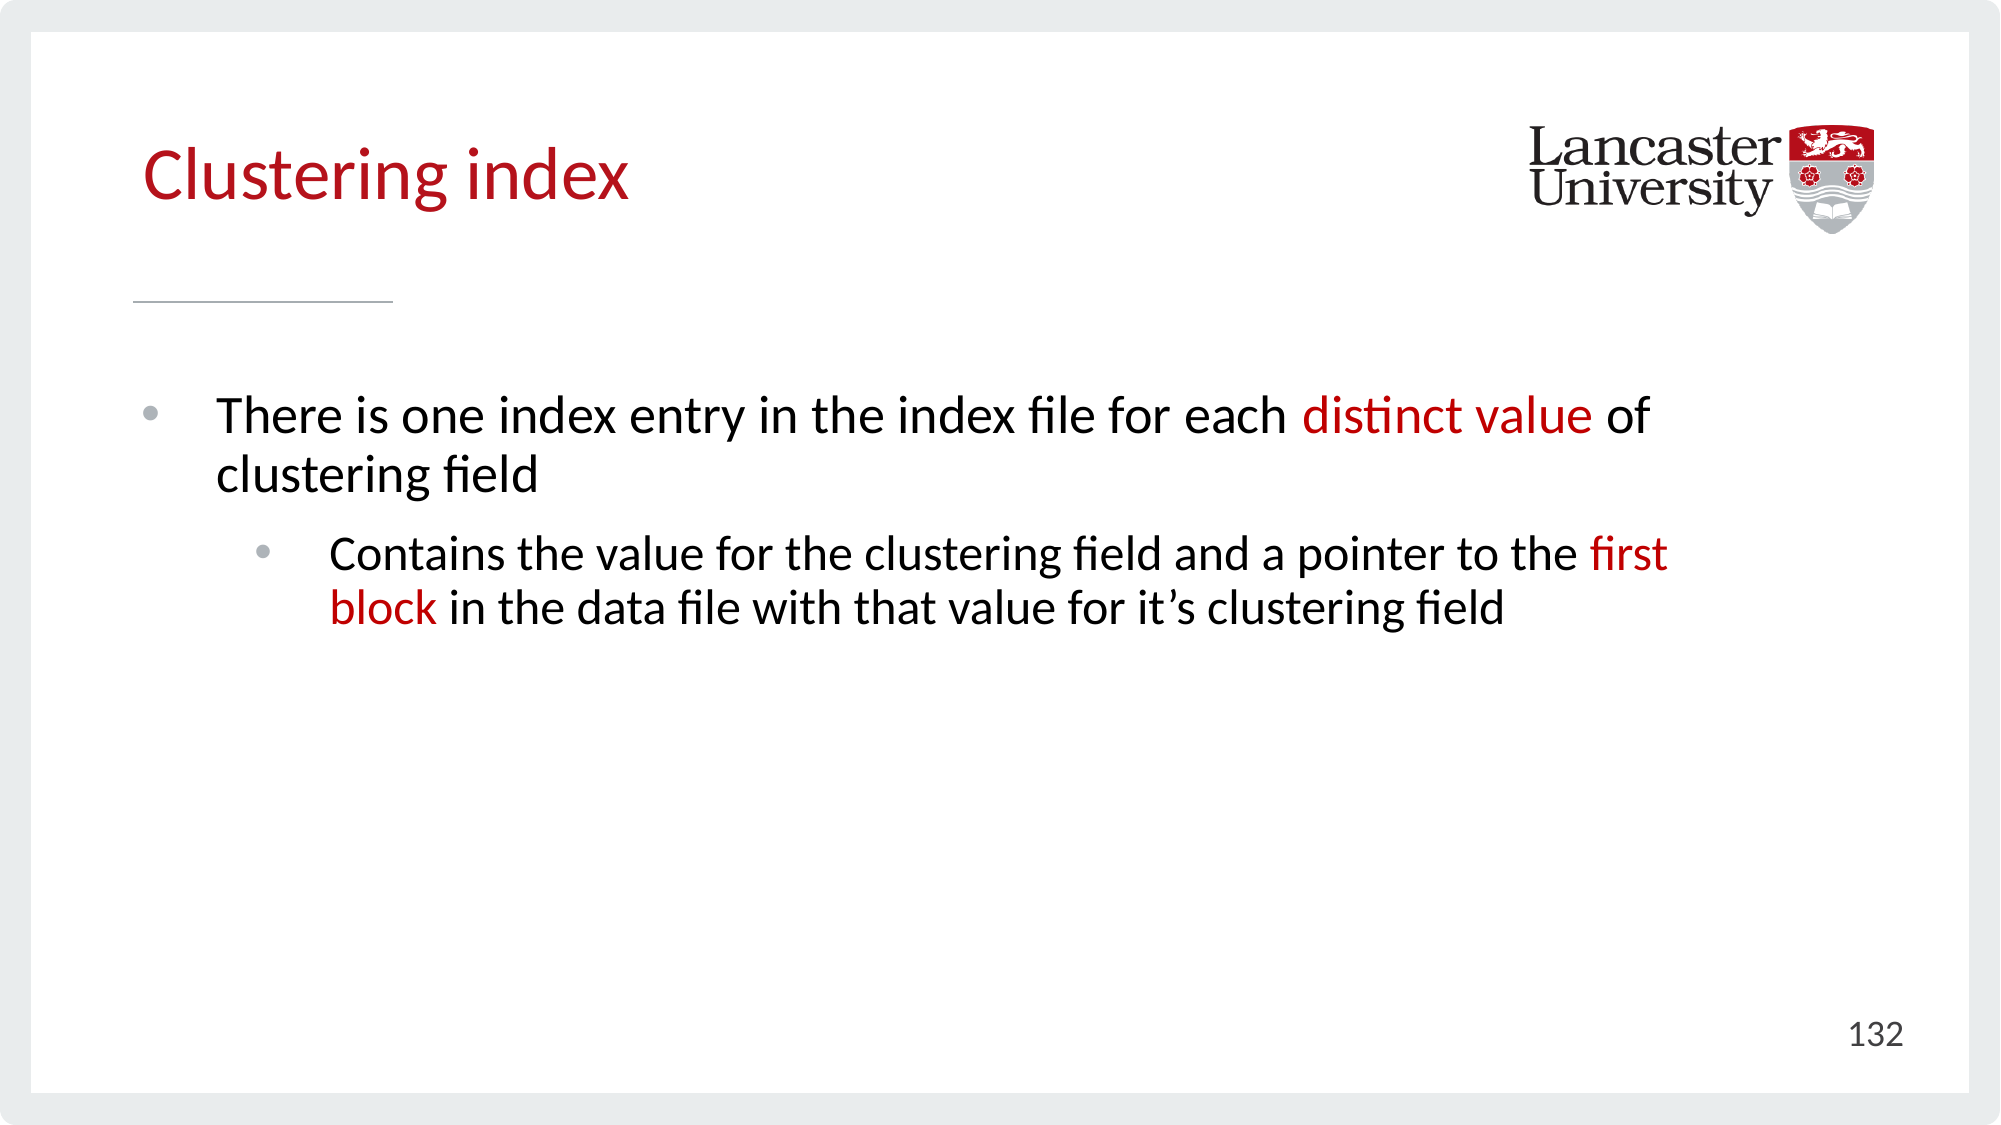

# Clustering index
There is one index entry in the index file for each distinct value of clustering field
Contains the value for the clustering field and a pointer to the first block in the data file with that value for it’s clustering field

132